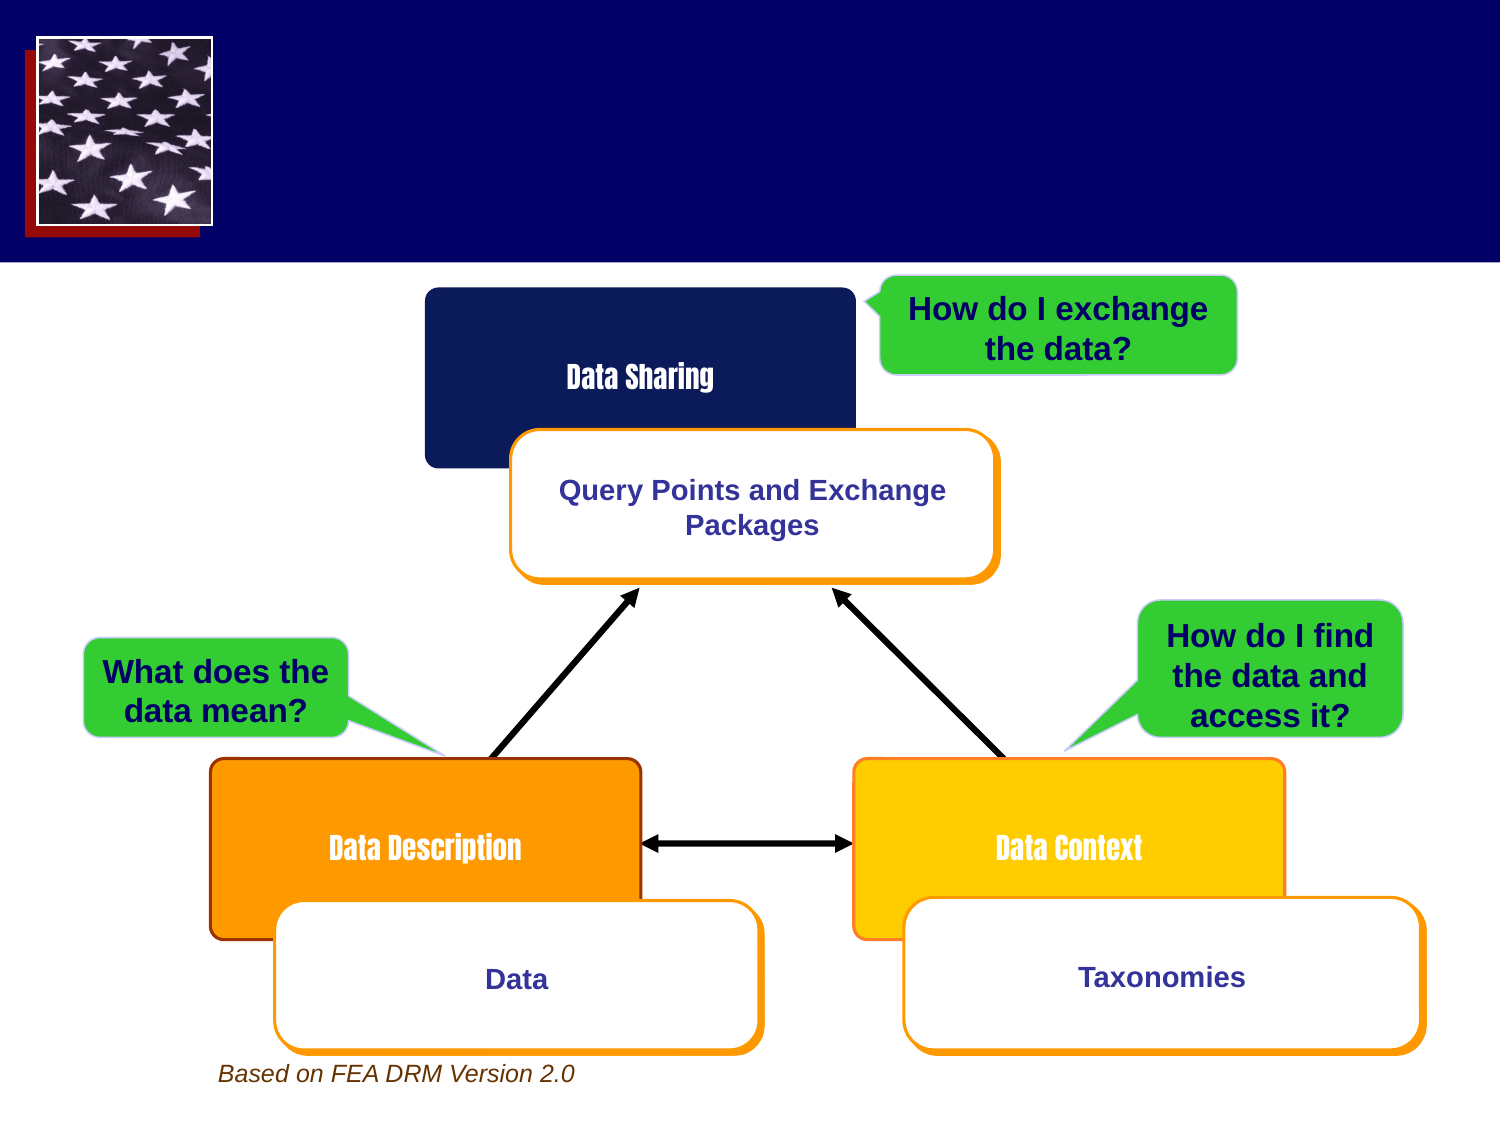

How do I exchange the data?

Data Sharing
Query Points and Exchange Packages

How do I find the data and access it?
What does the data mean?
Data Description
Data Context

Taxonomies
Data
# FEA DRM Concept
Based on FEA DRM Version 2.0